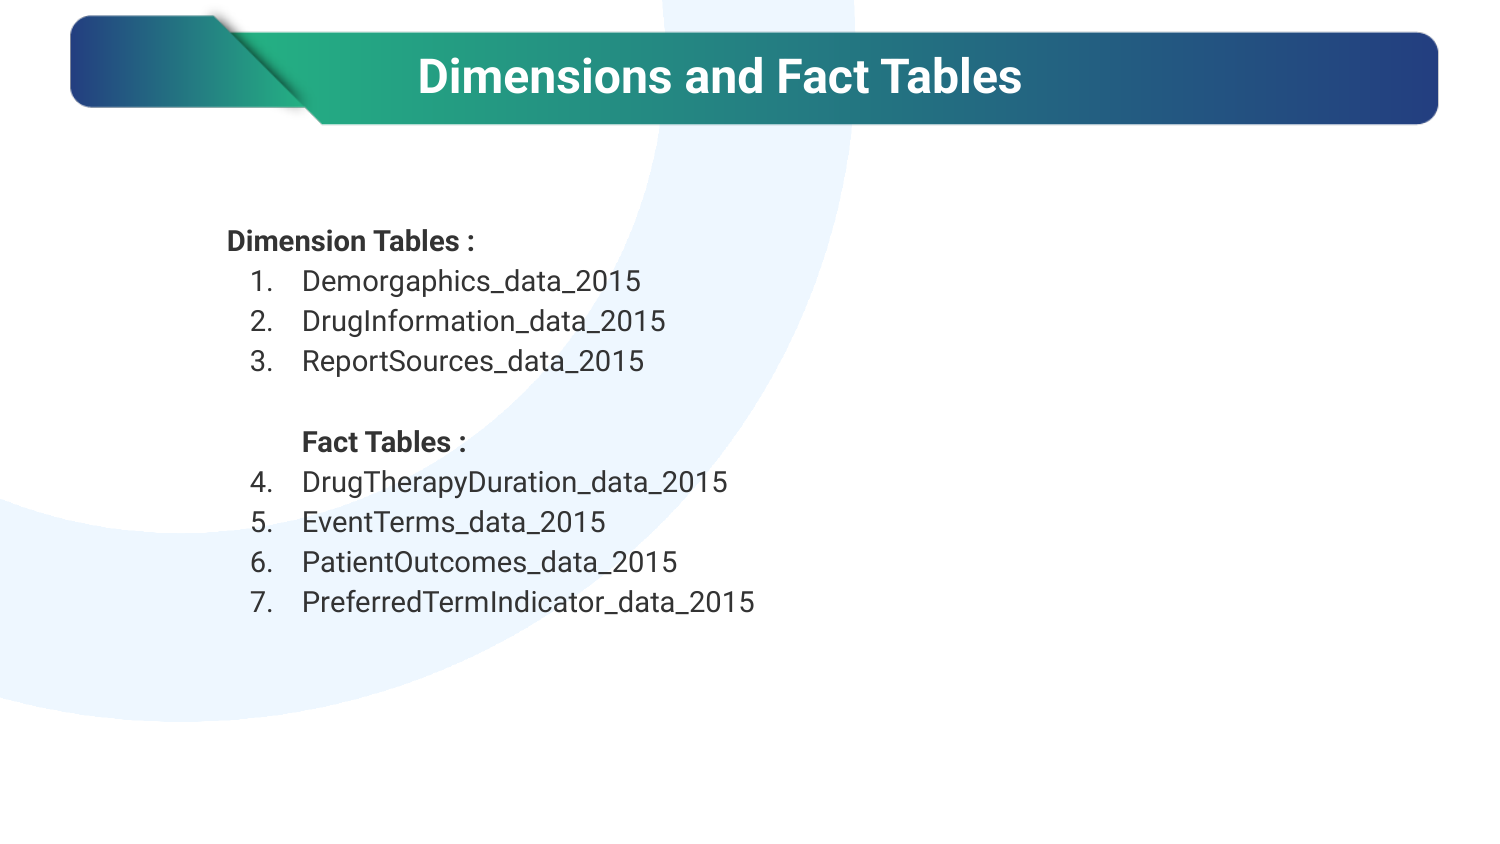

Dimensions and Fact Tables

Dimension Tables :
Demorgaphics_data_2015
DrugInformation_data_2015
ReportSources_data_2015

	Fact Tables :
DrugTherapyDuration_data_2015
EventTerms_data_2015
PatientOutcomes_data_2015
PreferredTermIndicator_data_2015